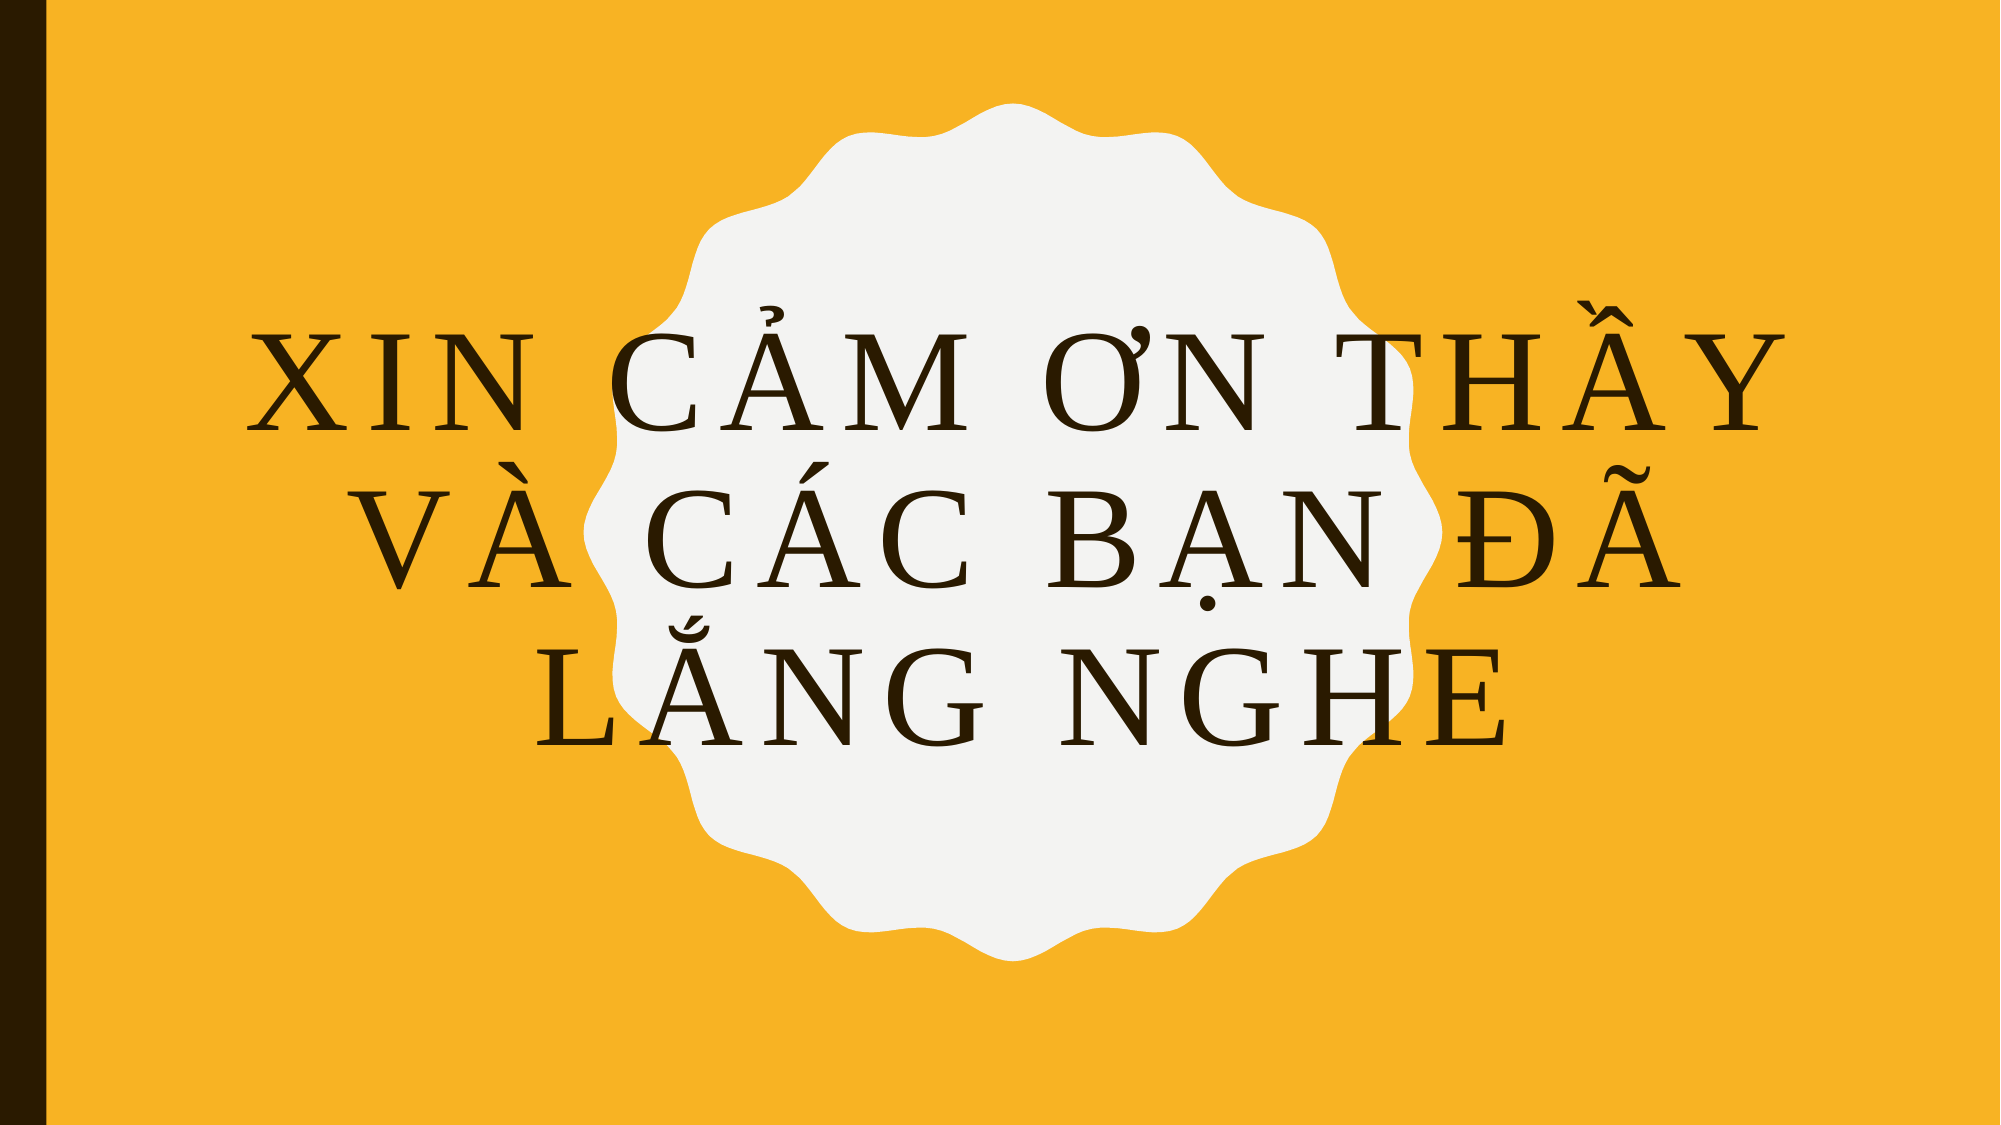

# XIN CẢM ƠN THẦY VÀ CÁC BẠN ĐÃ LẮNG NGHE